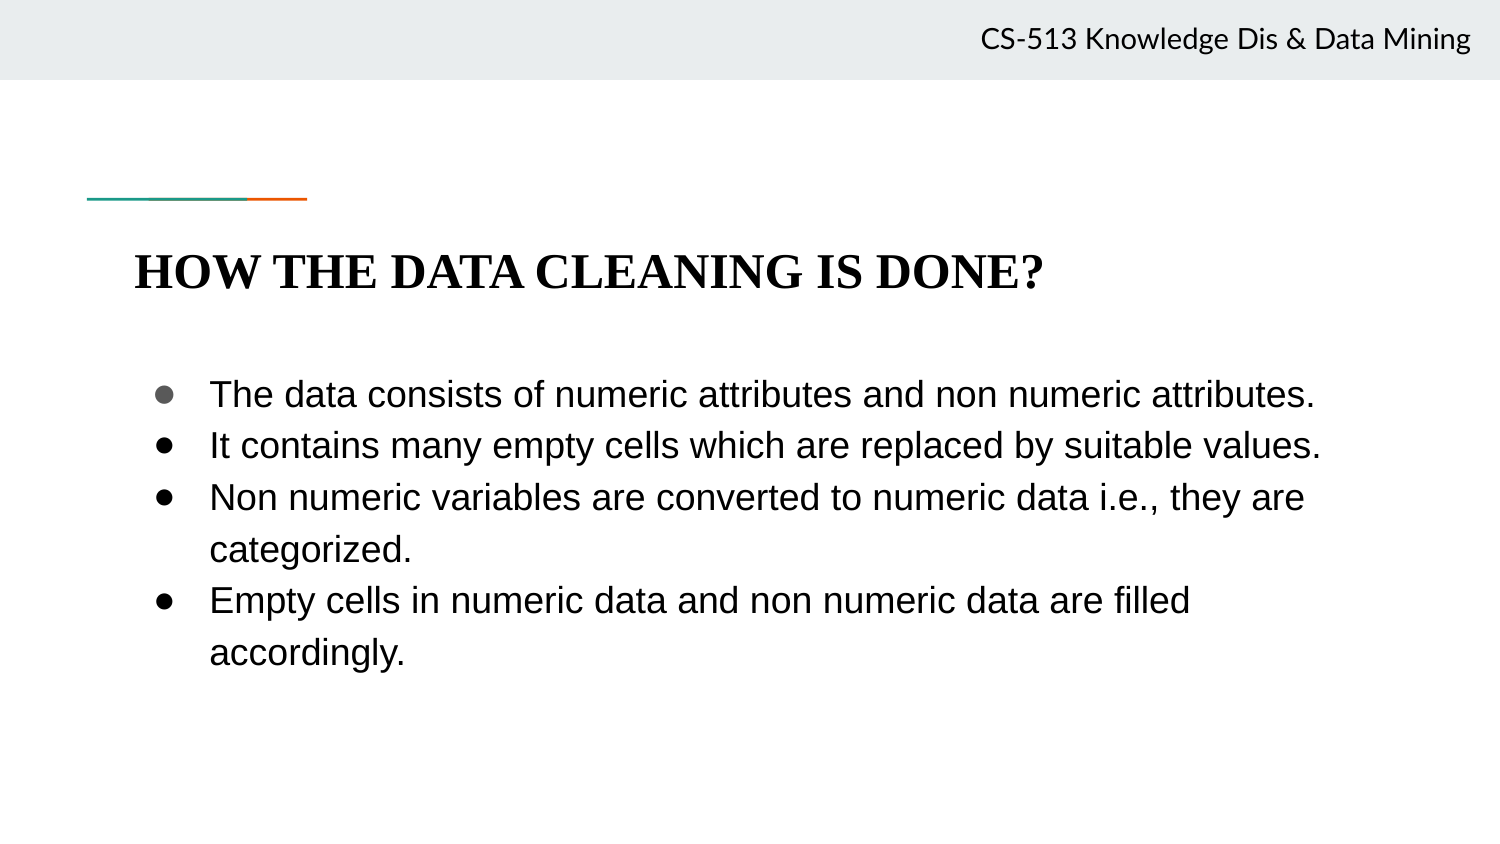

CS-513 Knowledge Dis & Data Mining
# HOW THE DATA CLEANING IS DONE?
The data consists of numeric attributes and non numeric attributes.
It contains many empty cells which are replaced by suitable values.
Non numeric variables are converted to numeric data i.e., they are categorized.
Empty cells in numeric data and non numeric data are filled accordingly.